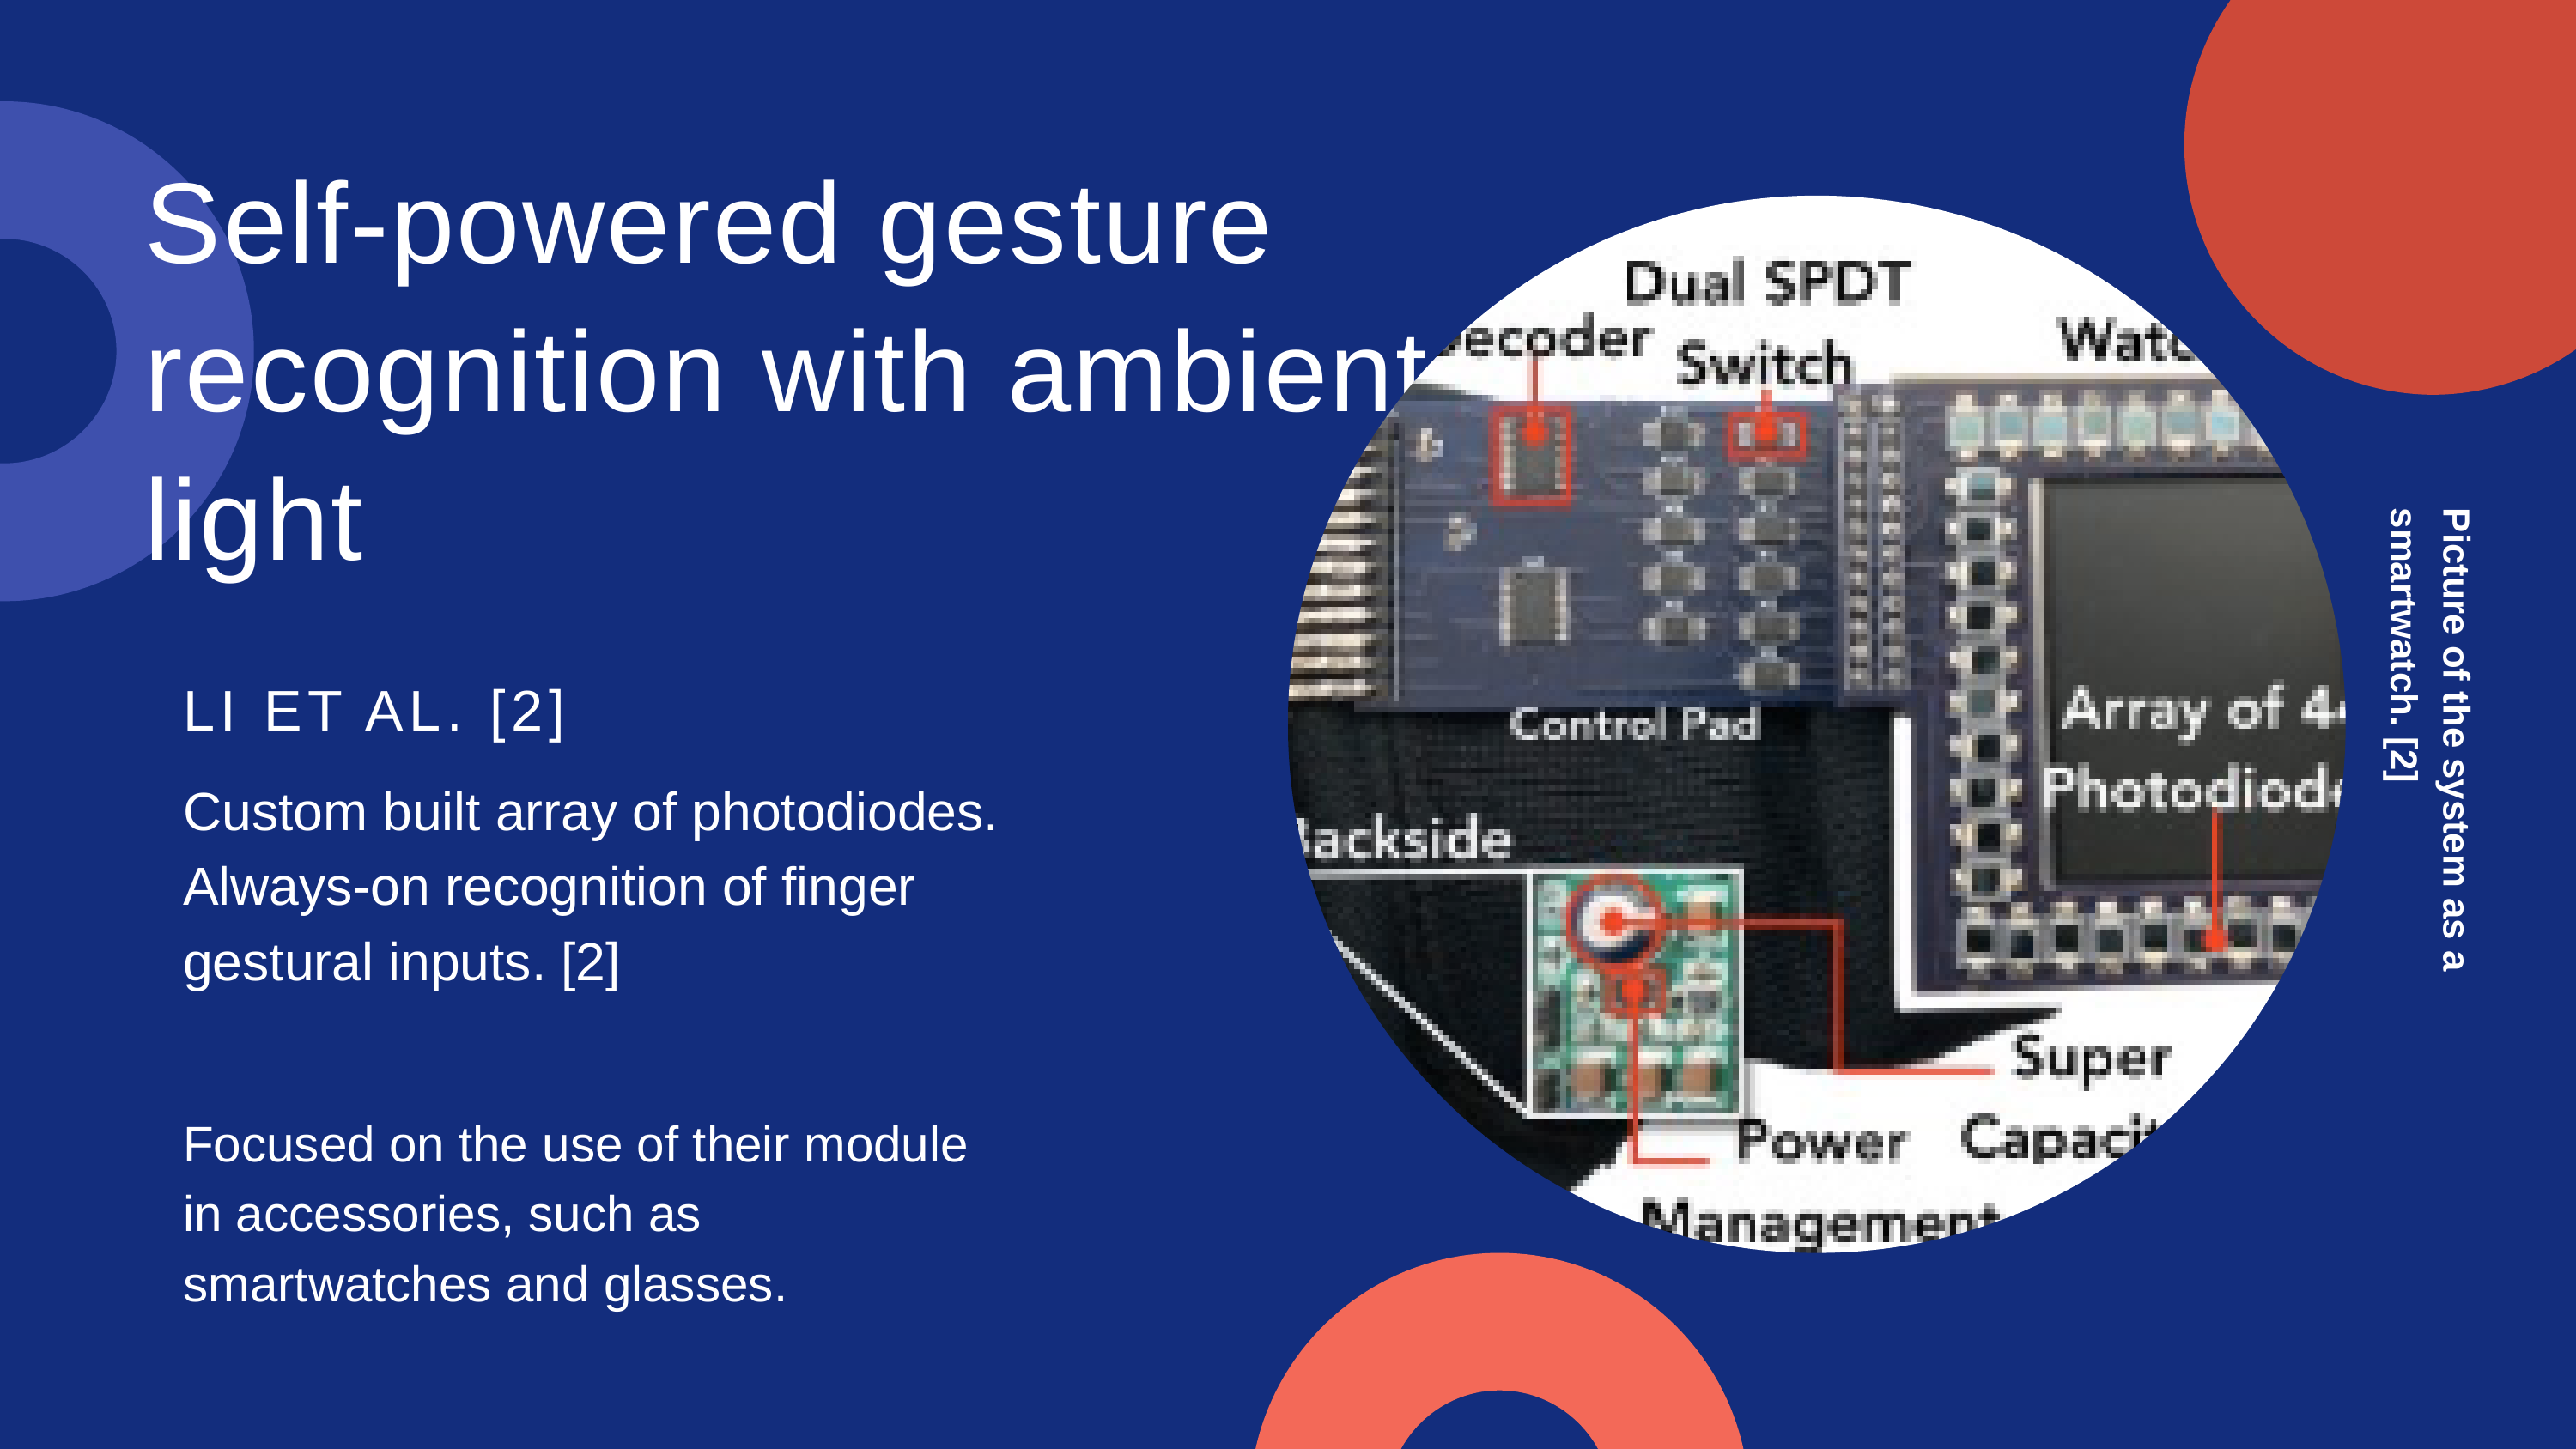

Self-powered gesture recognition with ambient light

LI ET AL. [2]
Custom built array of photodiodes. Always-on recognition of finger gestural inputs. [2]
Focused on the use of their module in accessories, such as smartwatches and glasses.
Picture of the system as a smartwatch. [2]